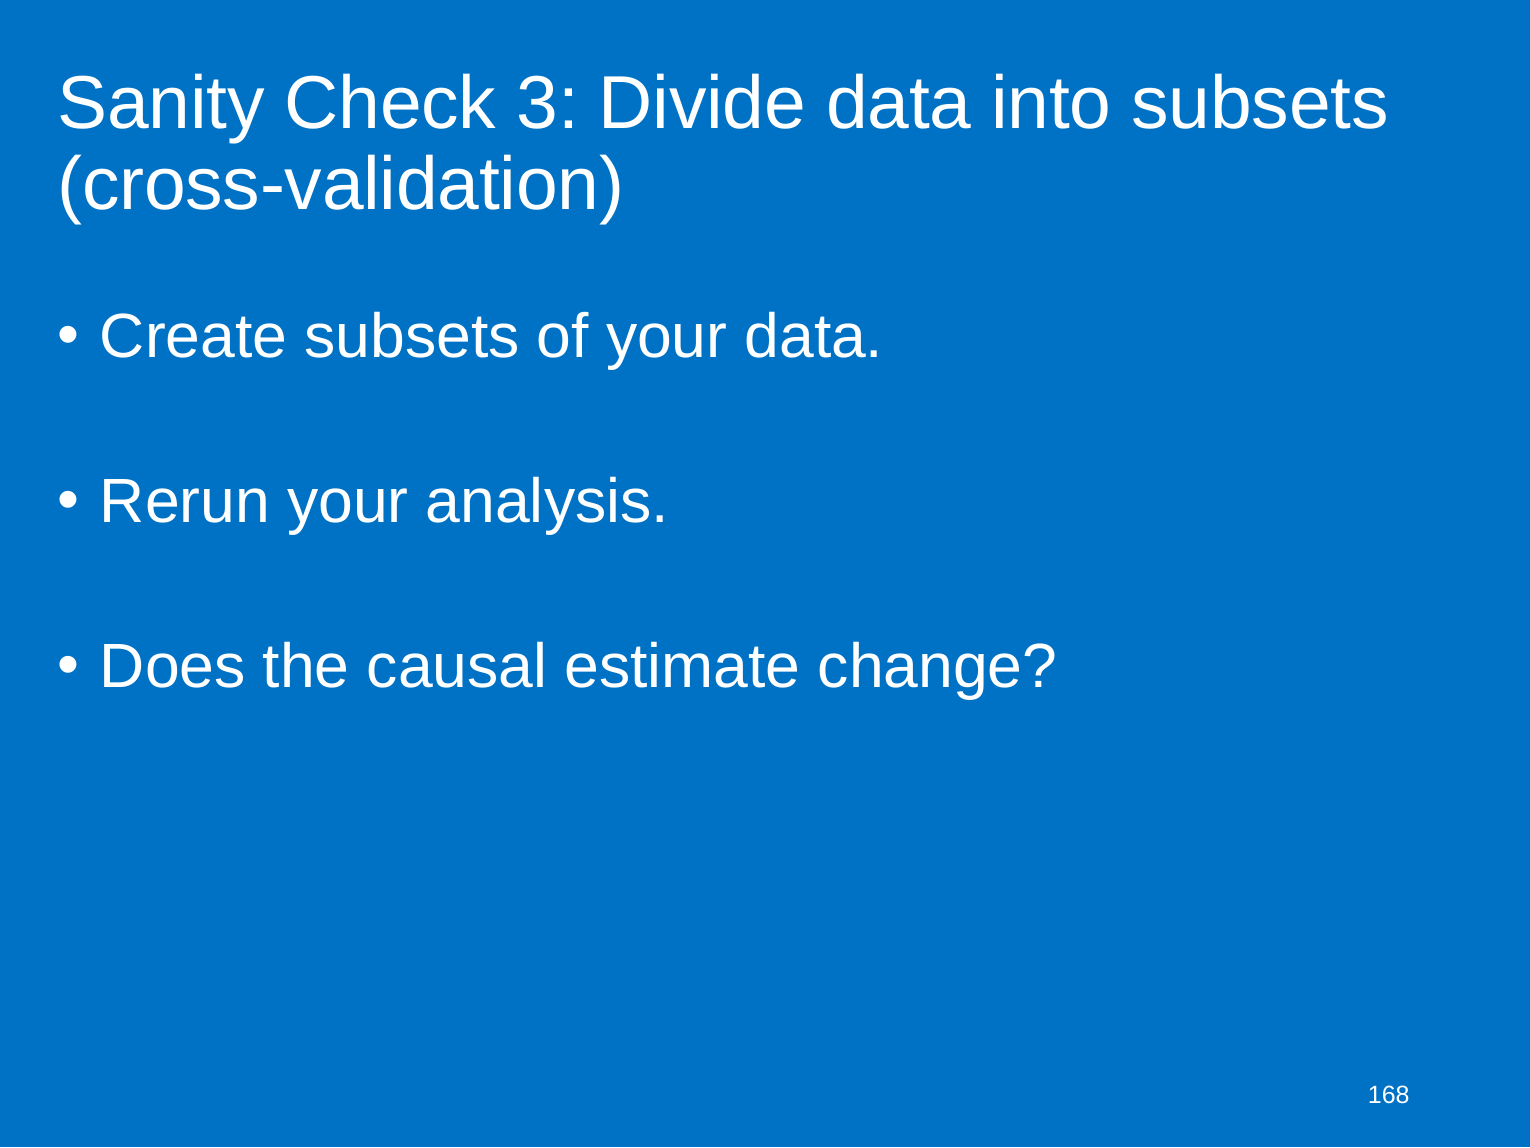

168
# Sanity Check 3: Divide data into subsets   (cross-validation)

Create subsets of your data.

Rerun your analysis.

Does the causal estimate change?